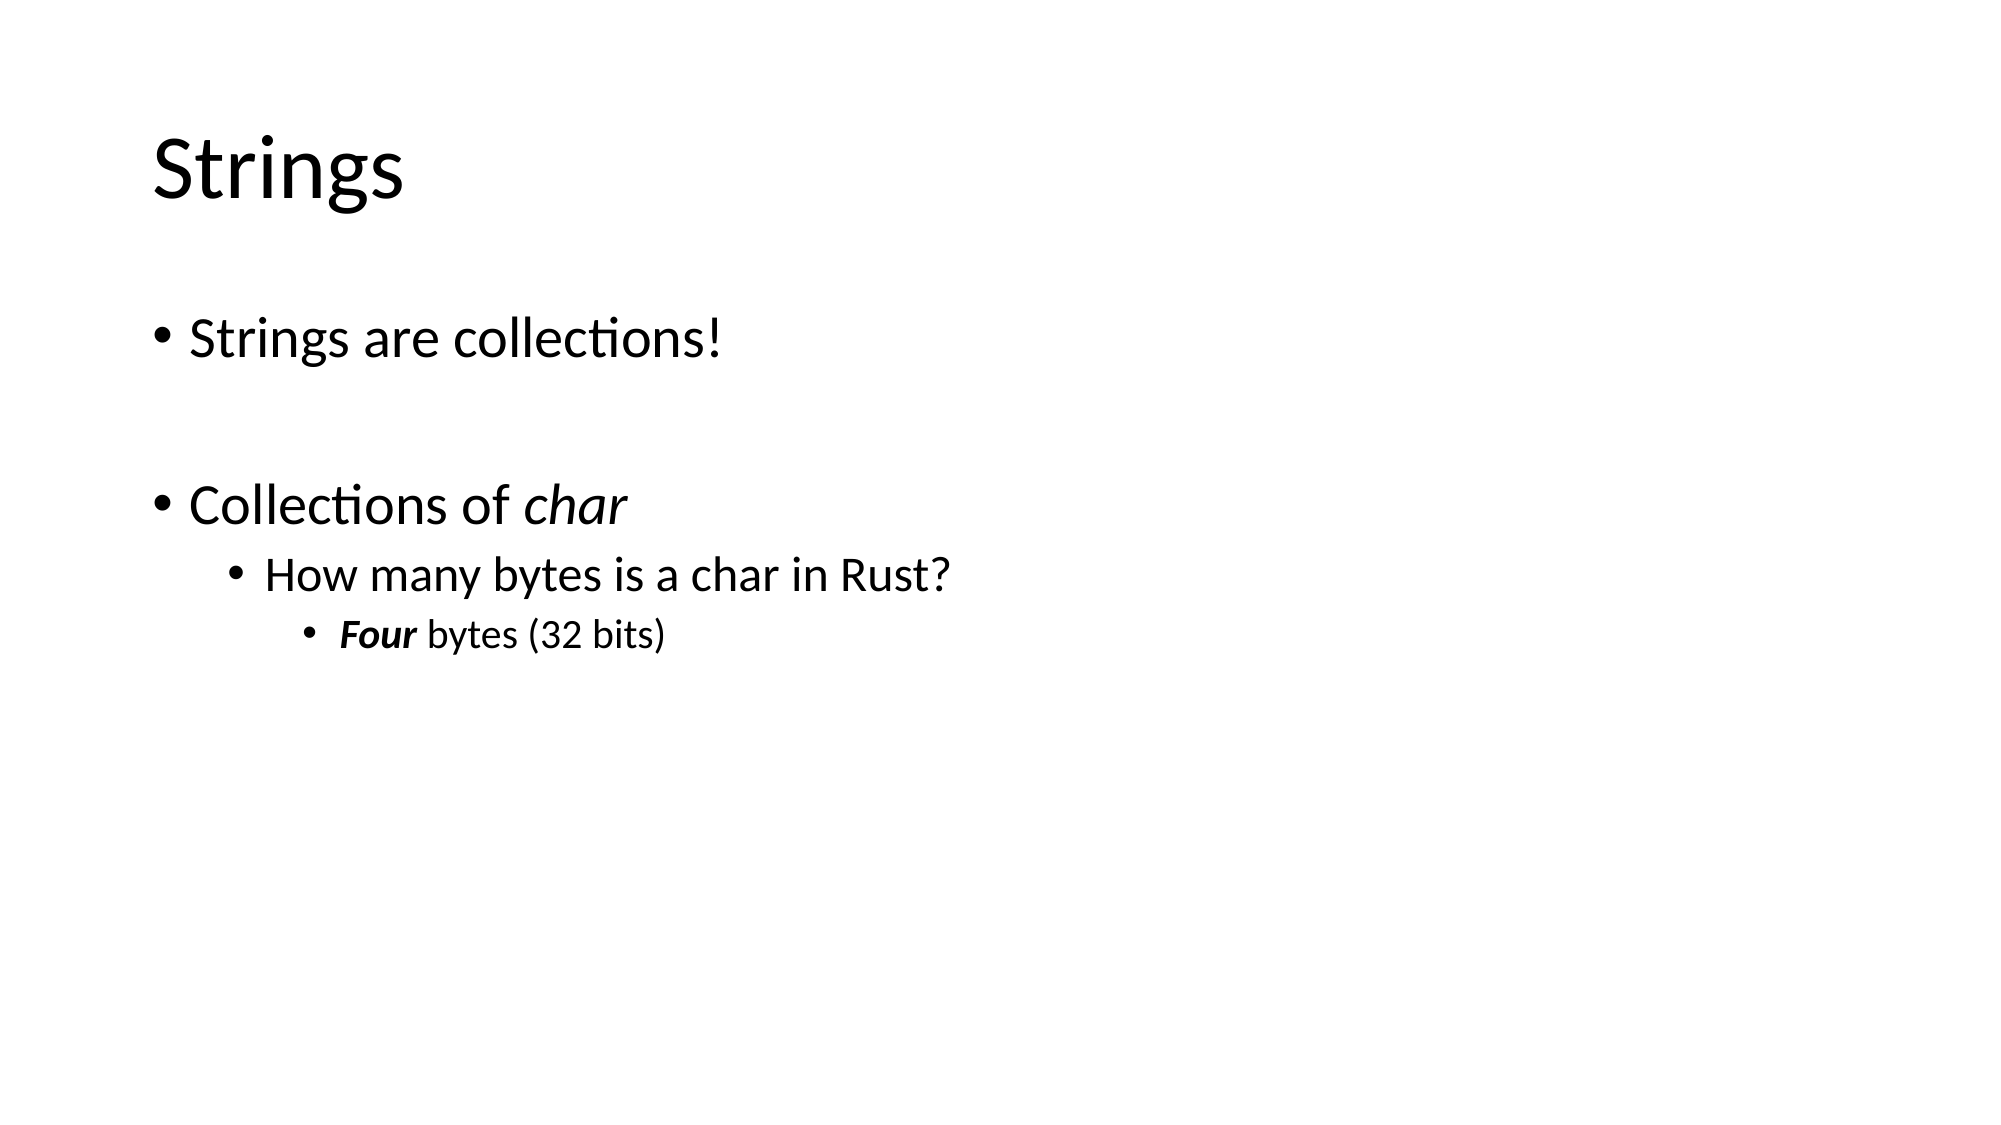

# Strings
Strings are collections!

Collections of char
How many bytes is a char in Rust?
Four bytes (32 bits)